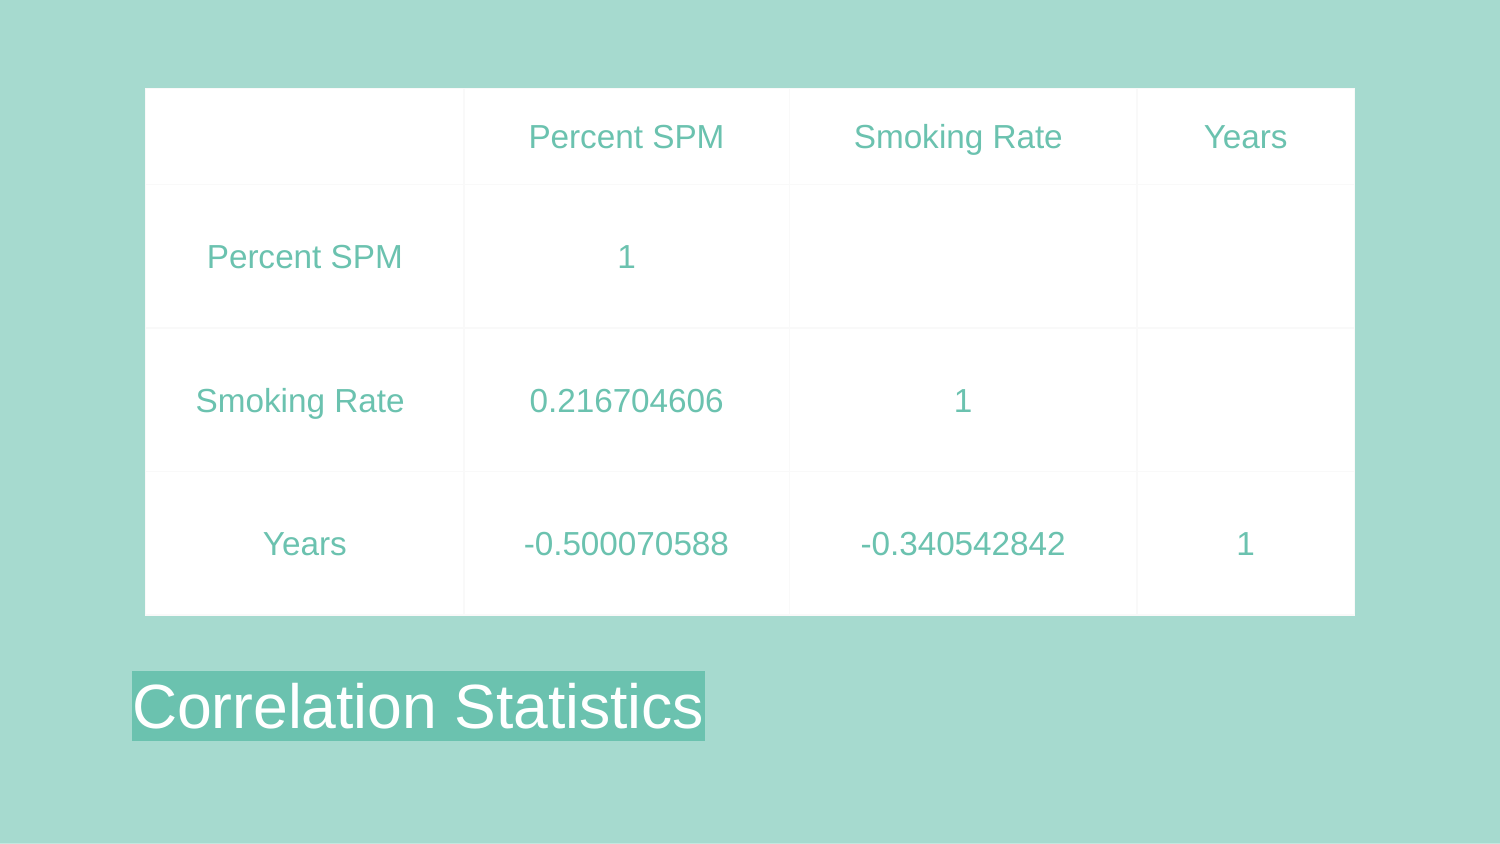

|  | Percent SPM | Smoking Rate | Years |
| --- | --- | --- | --- |
| Percent SPM | 1 |  |  |
| Smoking Rate | 0.216704606 | 1 |  |
| Years | -0.500070588 | -0.340542842 | 1 |
# Correlation Statistics